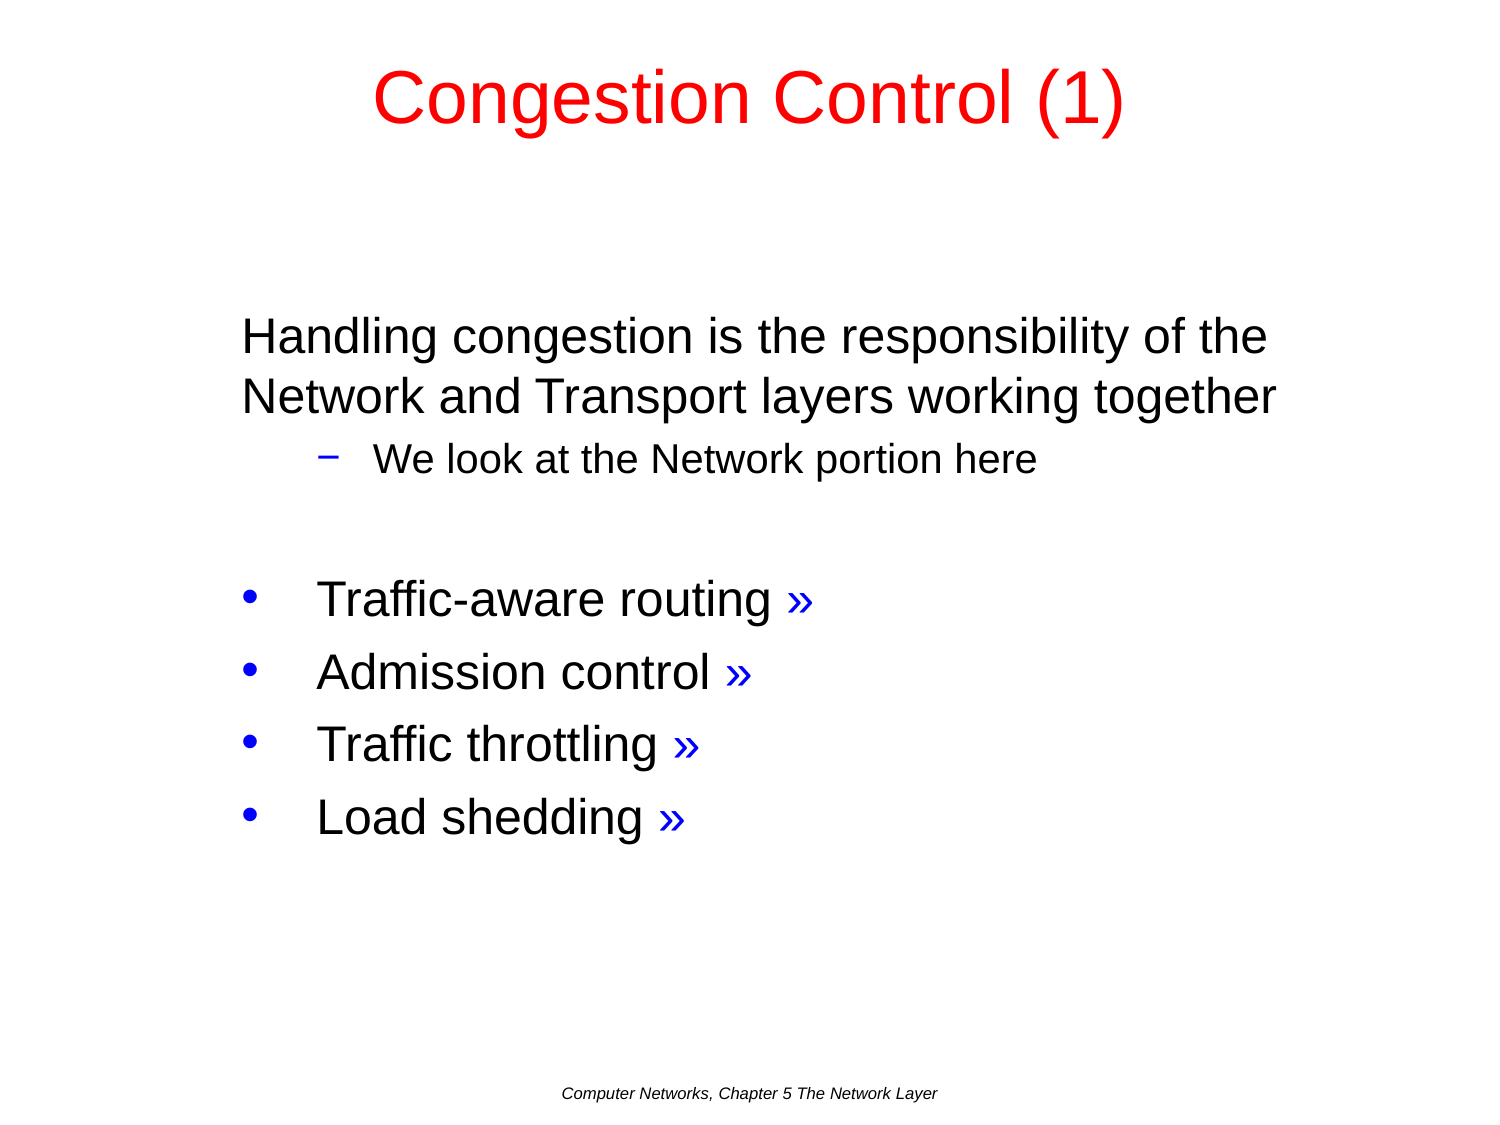

# Congestion Control (1)
Handling congestion is the responsibility of the Network and Transport layers working together
We look at the Network portion here

Traffic-aware routing »
Admission control »
Traffic throttling »
Load shedding »

Computer Networks, Chapter 5 The Network Layer